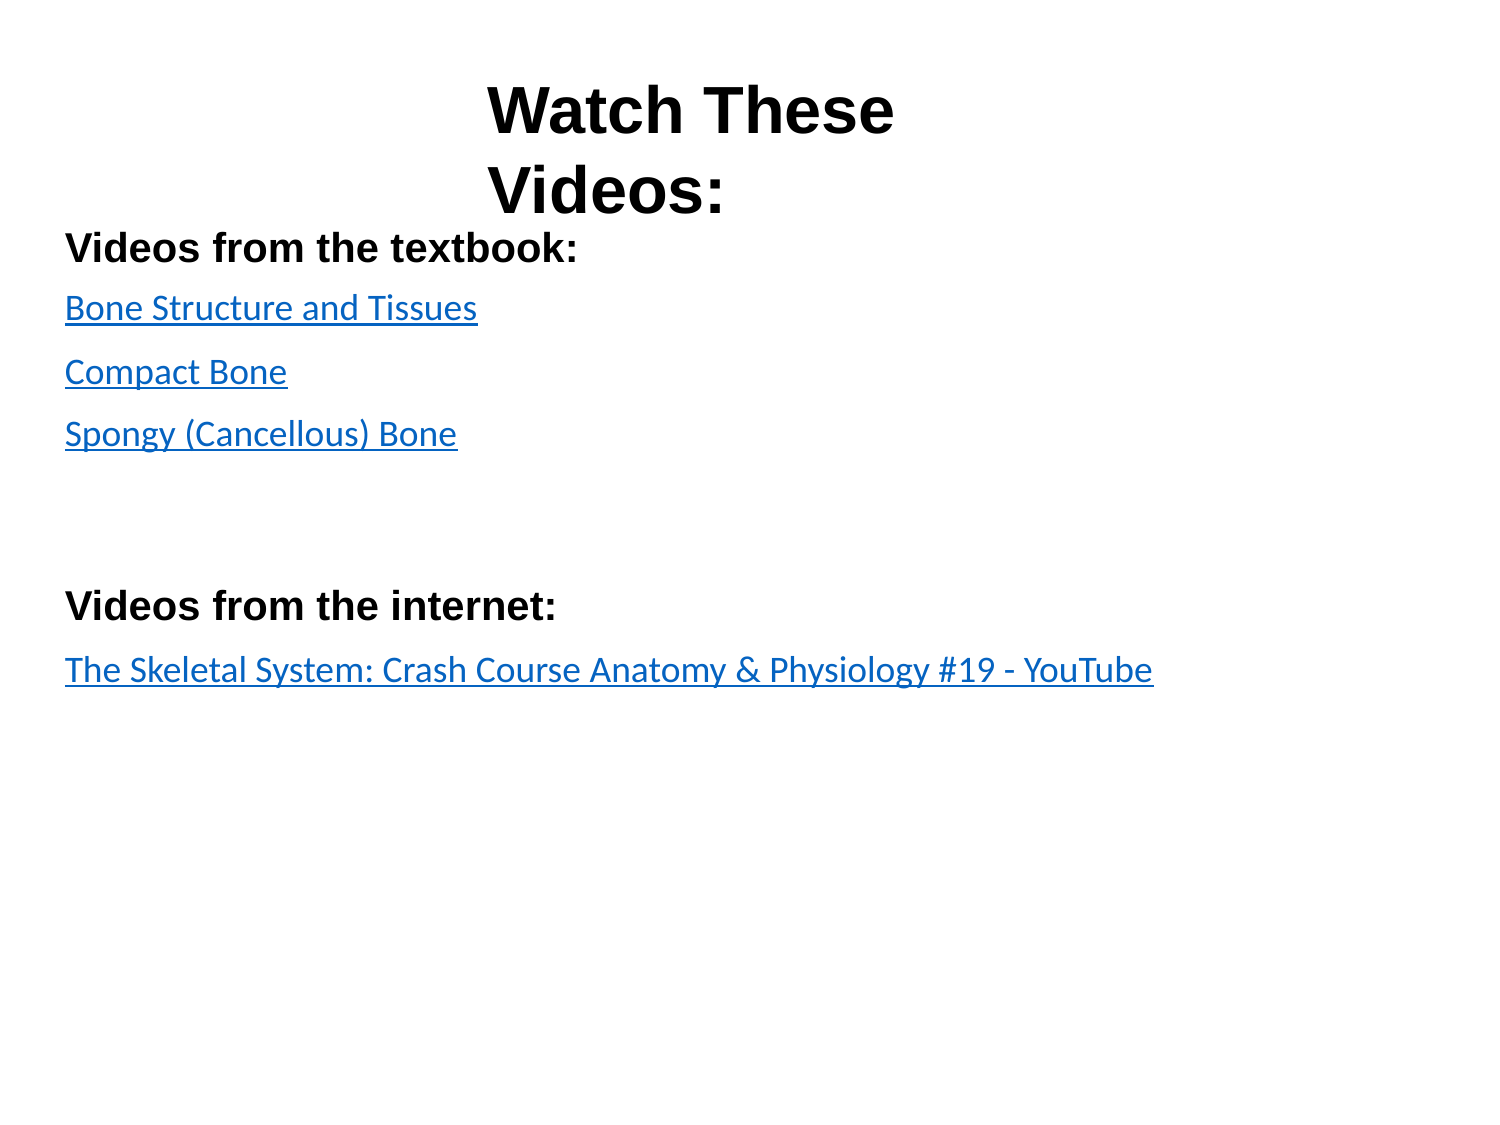

Watch These Videos:
Videos from the textbook:
Bone Structure and Tissues
Compact Bone
Spongy (Cancellous) Bone
Videos from the internet:
The Skeletal System: Crash Course Anatomy & Physiology #19 - YouTube